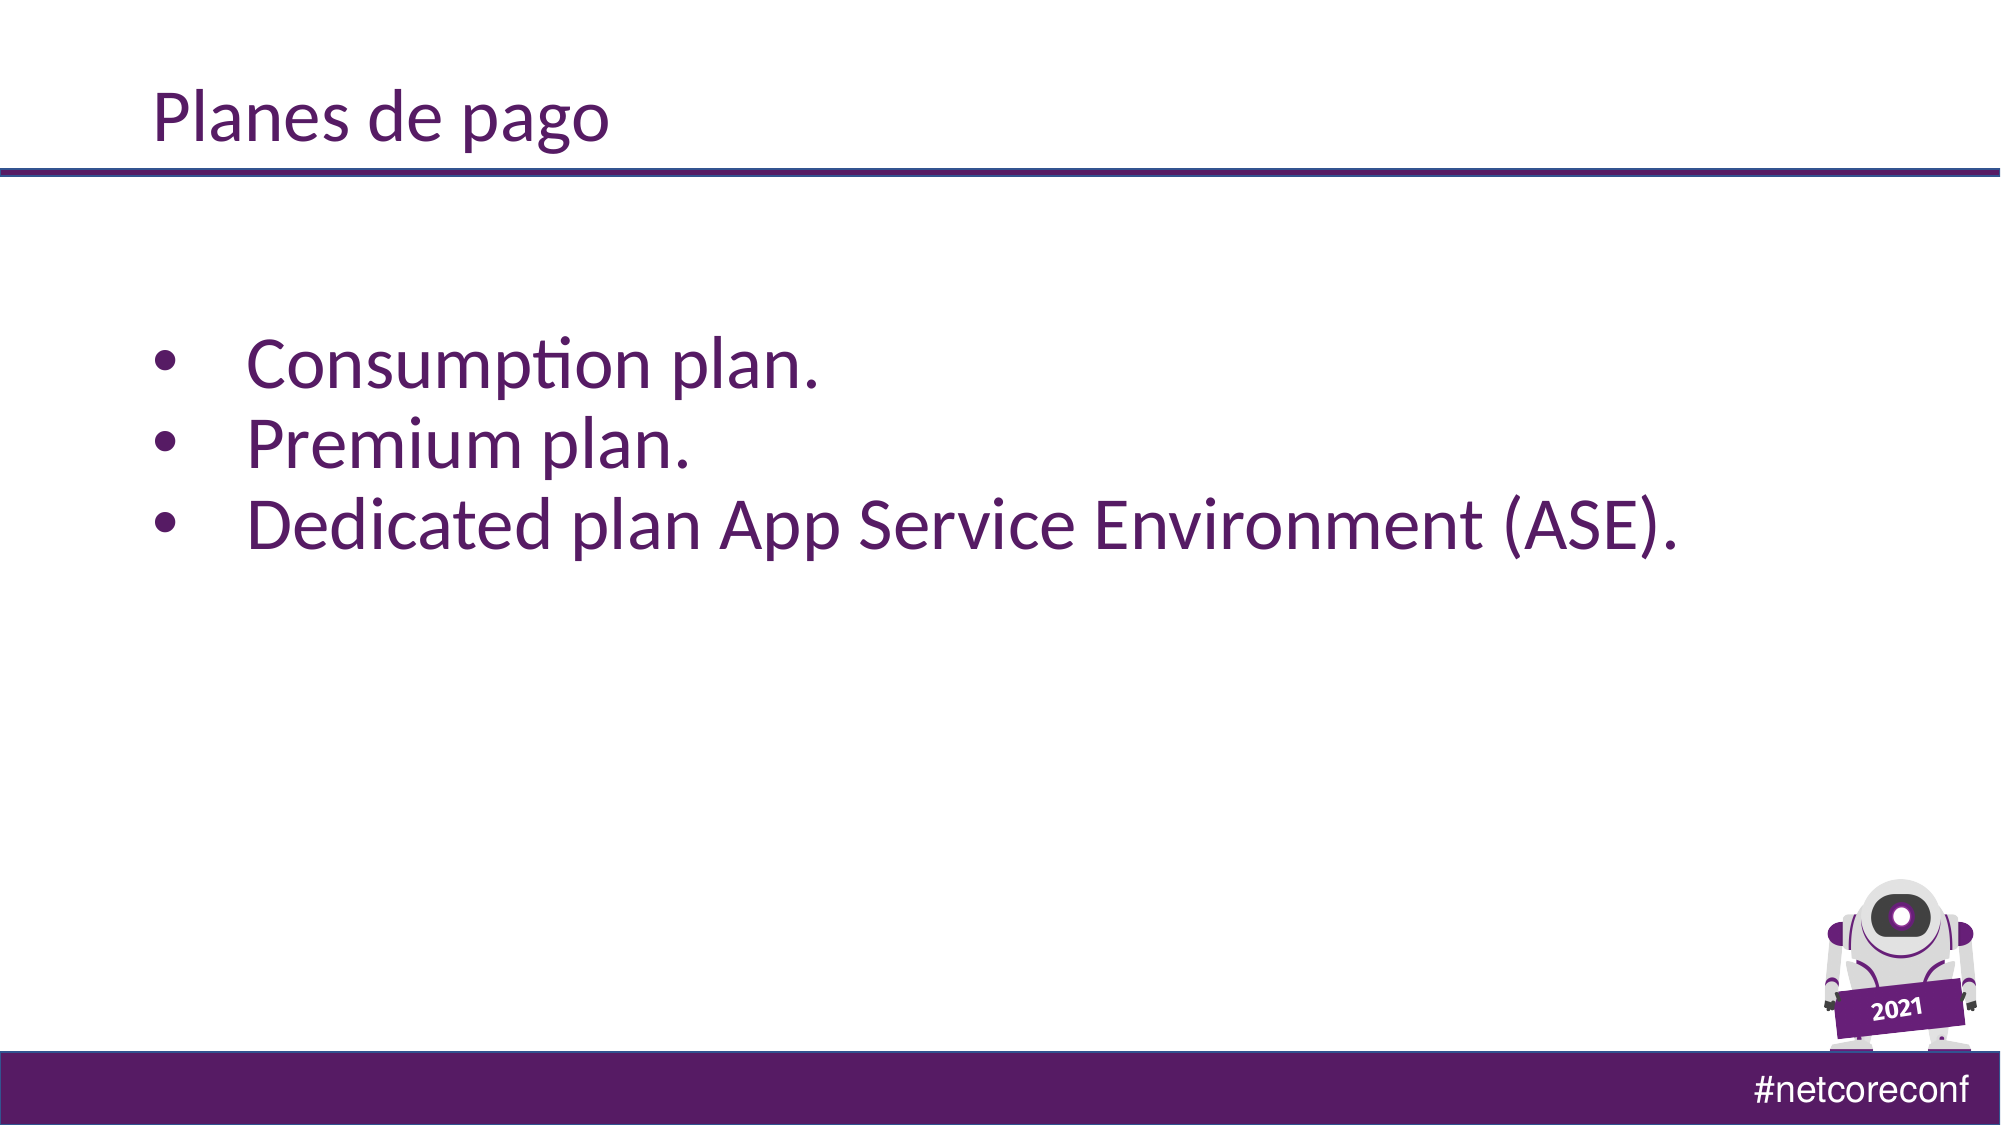

# Planes de pago
Consumption plan.
Premium plan.
Dedicated plan App Service Environment (ASE).